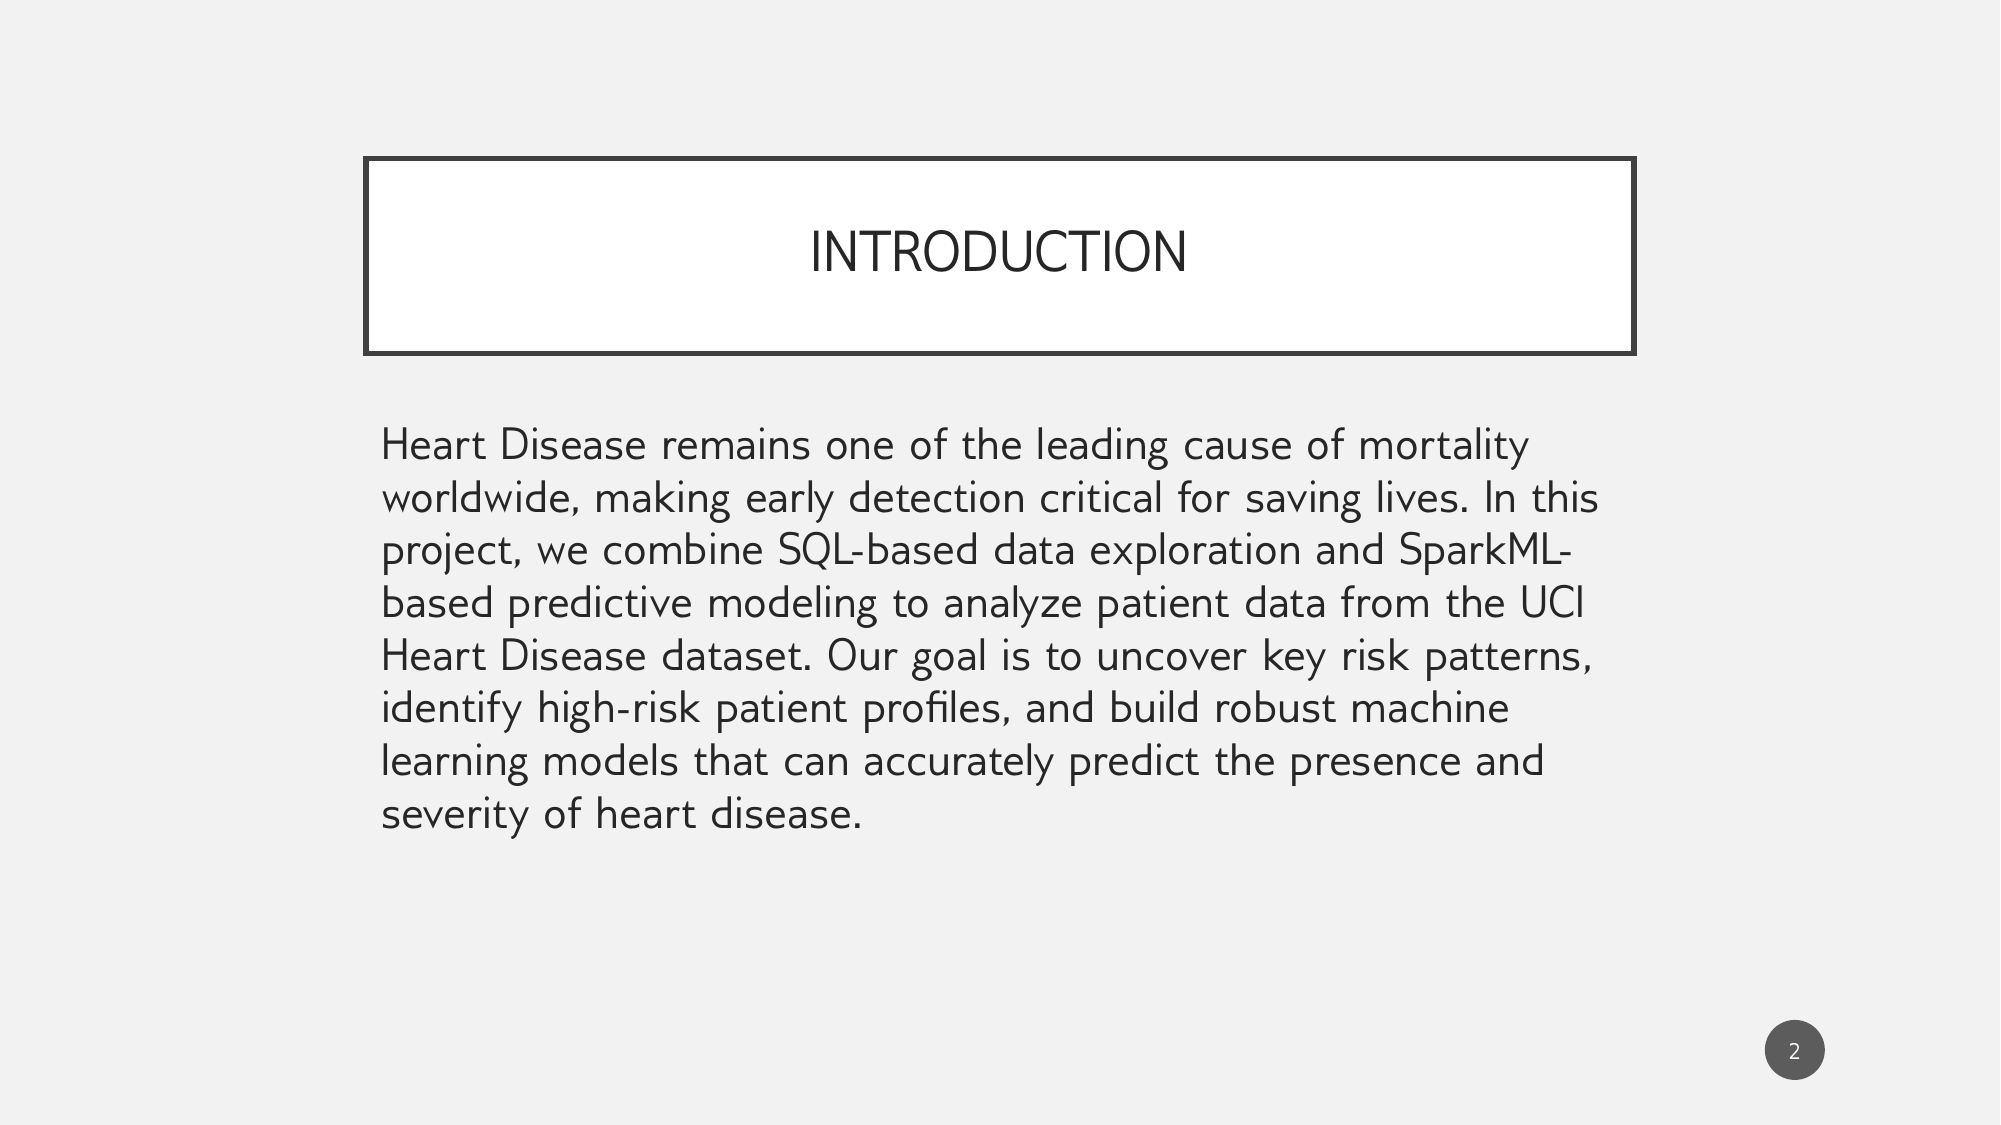

# INTRODUCTION
Heart Disease remains one of the leading cause of mortality worldwide, making early detection critical for saving lives. In this project, we combine SQL-based data exploration and SparkML-based predictive modeling to analyze patient data from the UCI Heart Disease dataset. Our goal is to uncover key risk patterns, identify high-risk patient profiles, and build robust machine learning models that can accurately predict the presence and severity of heart disease.

2